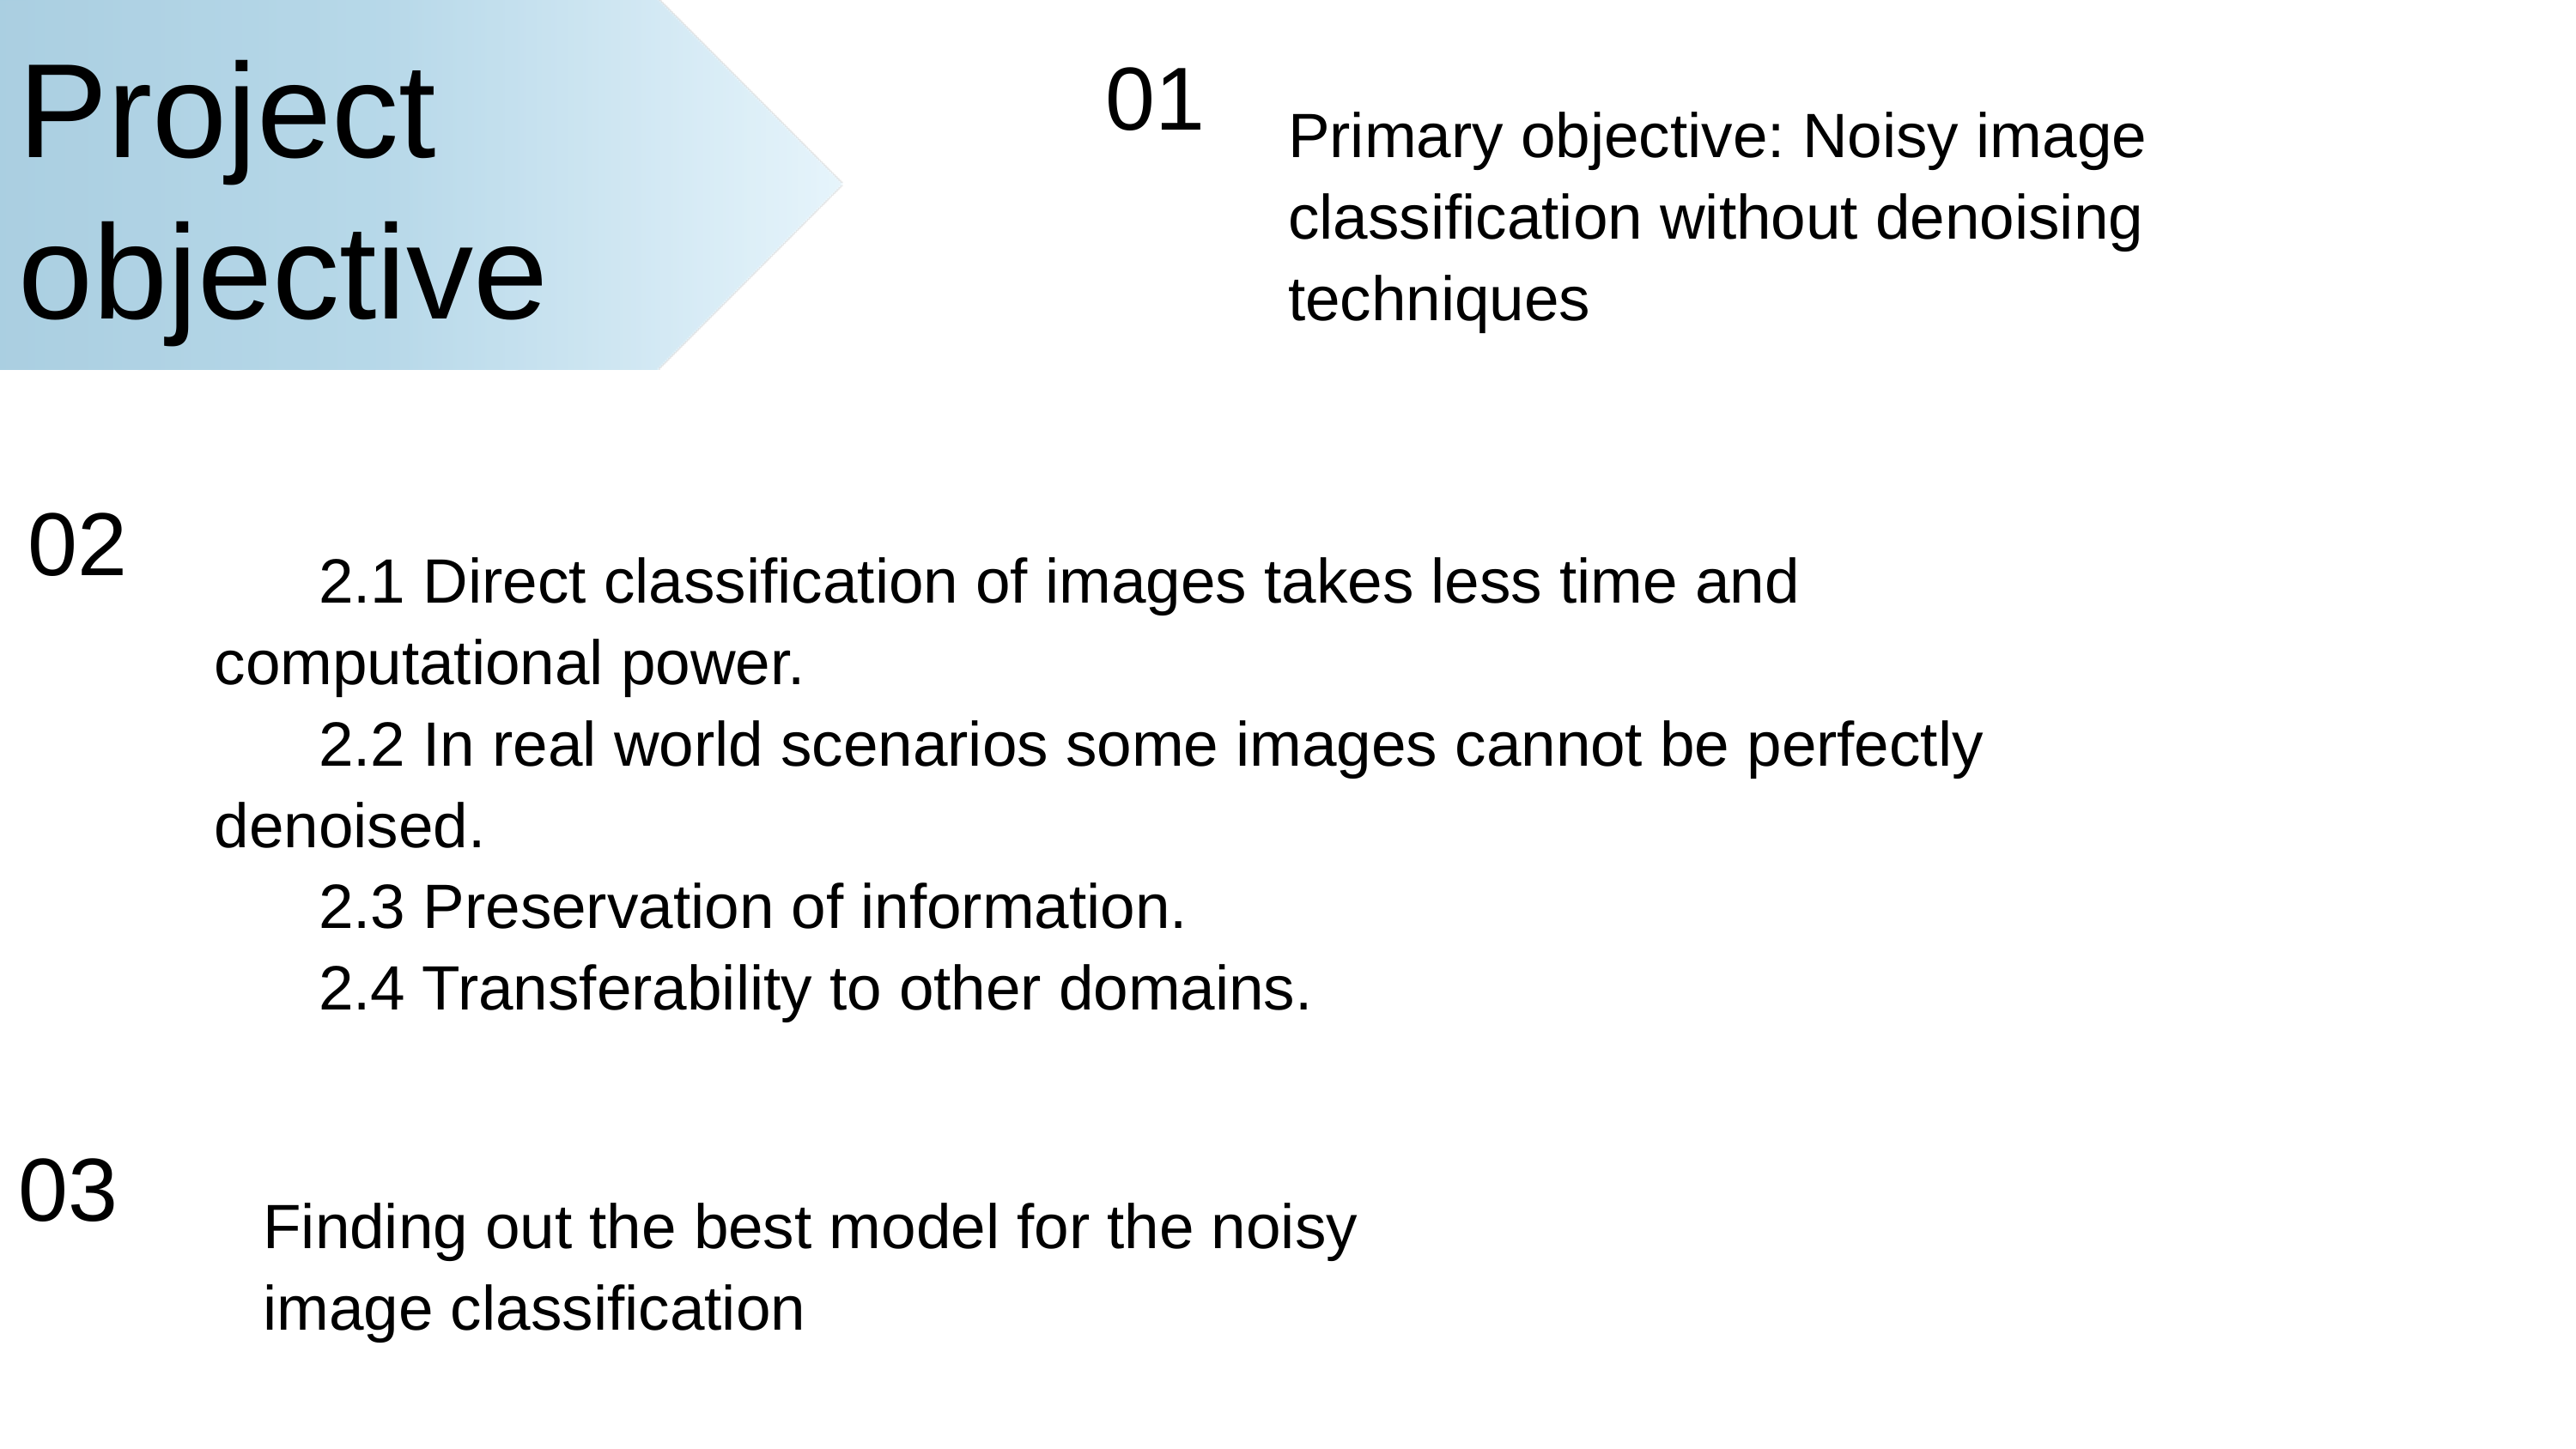

Project objective
01
Primary objective: Noisy image classification without denoising techniques

02
      2.1 Direct classification of images takes less time and  computational power.
      2.2 In real world scenarios some images cannot be perfectly denoised.
      2.3 Preservation of information.
      2.4 Transferability to other domains.

03
Finding out the best model for the noisy image classification